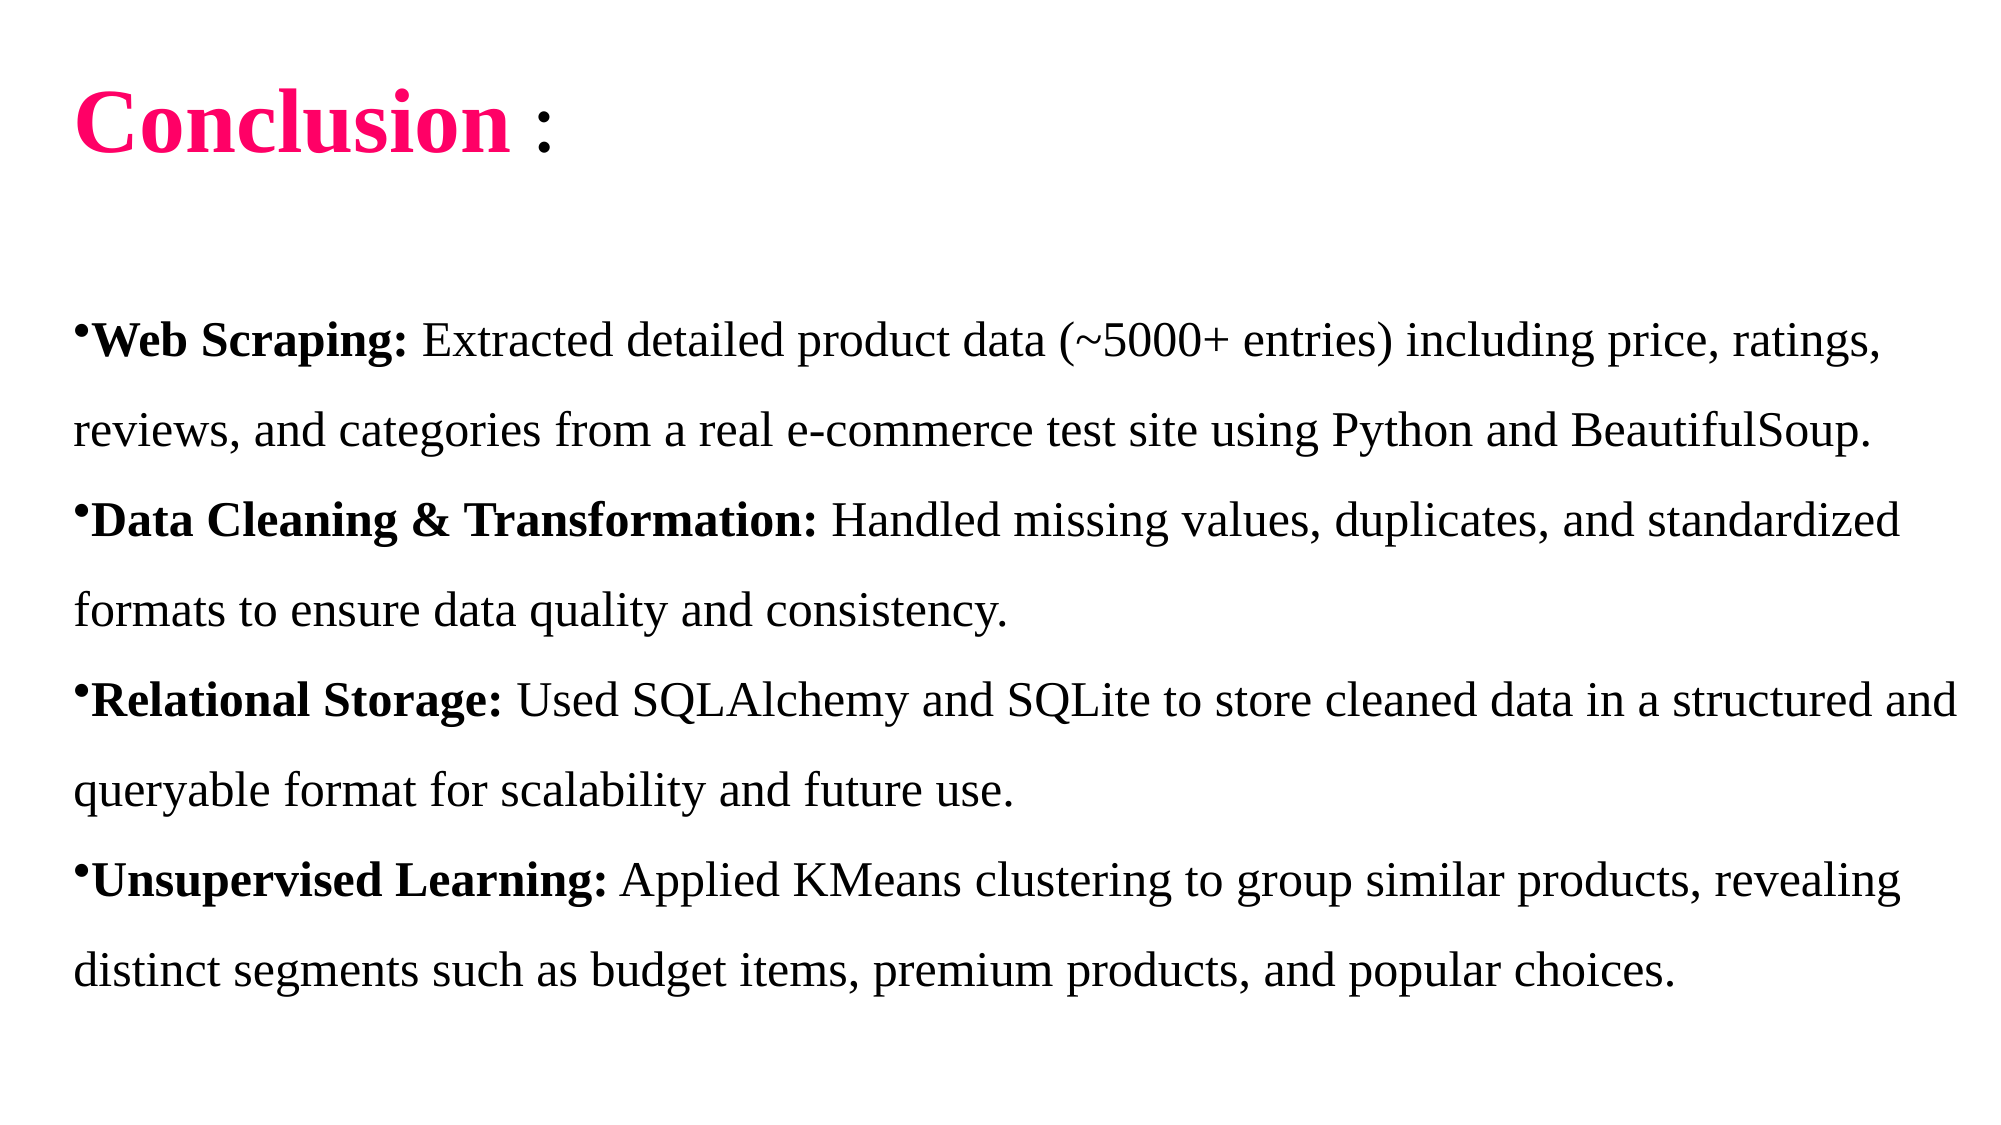

# Conclusion :
Web Scraping: Extracted detailed product data (~5000+ entries) including price, ratings, reviews, and categories from a real e-commerce test site using Python and BeautifulSoup.
Data Cleaning & Transformation: Handled missing values, duplicates, and standardized formats to ensure data quality and consistency.
Relational Storage: Used SQLAlchemy and SQLite to store cleaned data in a structured and queryable format for scalability and future use.
Unsupervised Learning: Applied KMeans clustering to group similar products, revealing distinct segments such as budget items, premium products, and popular choices.